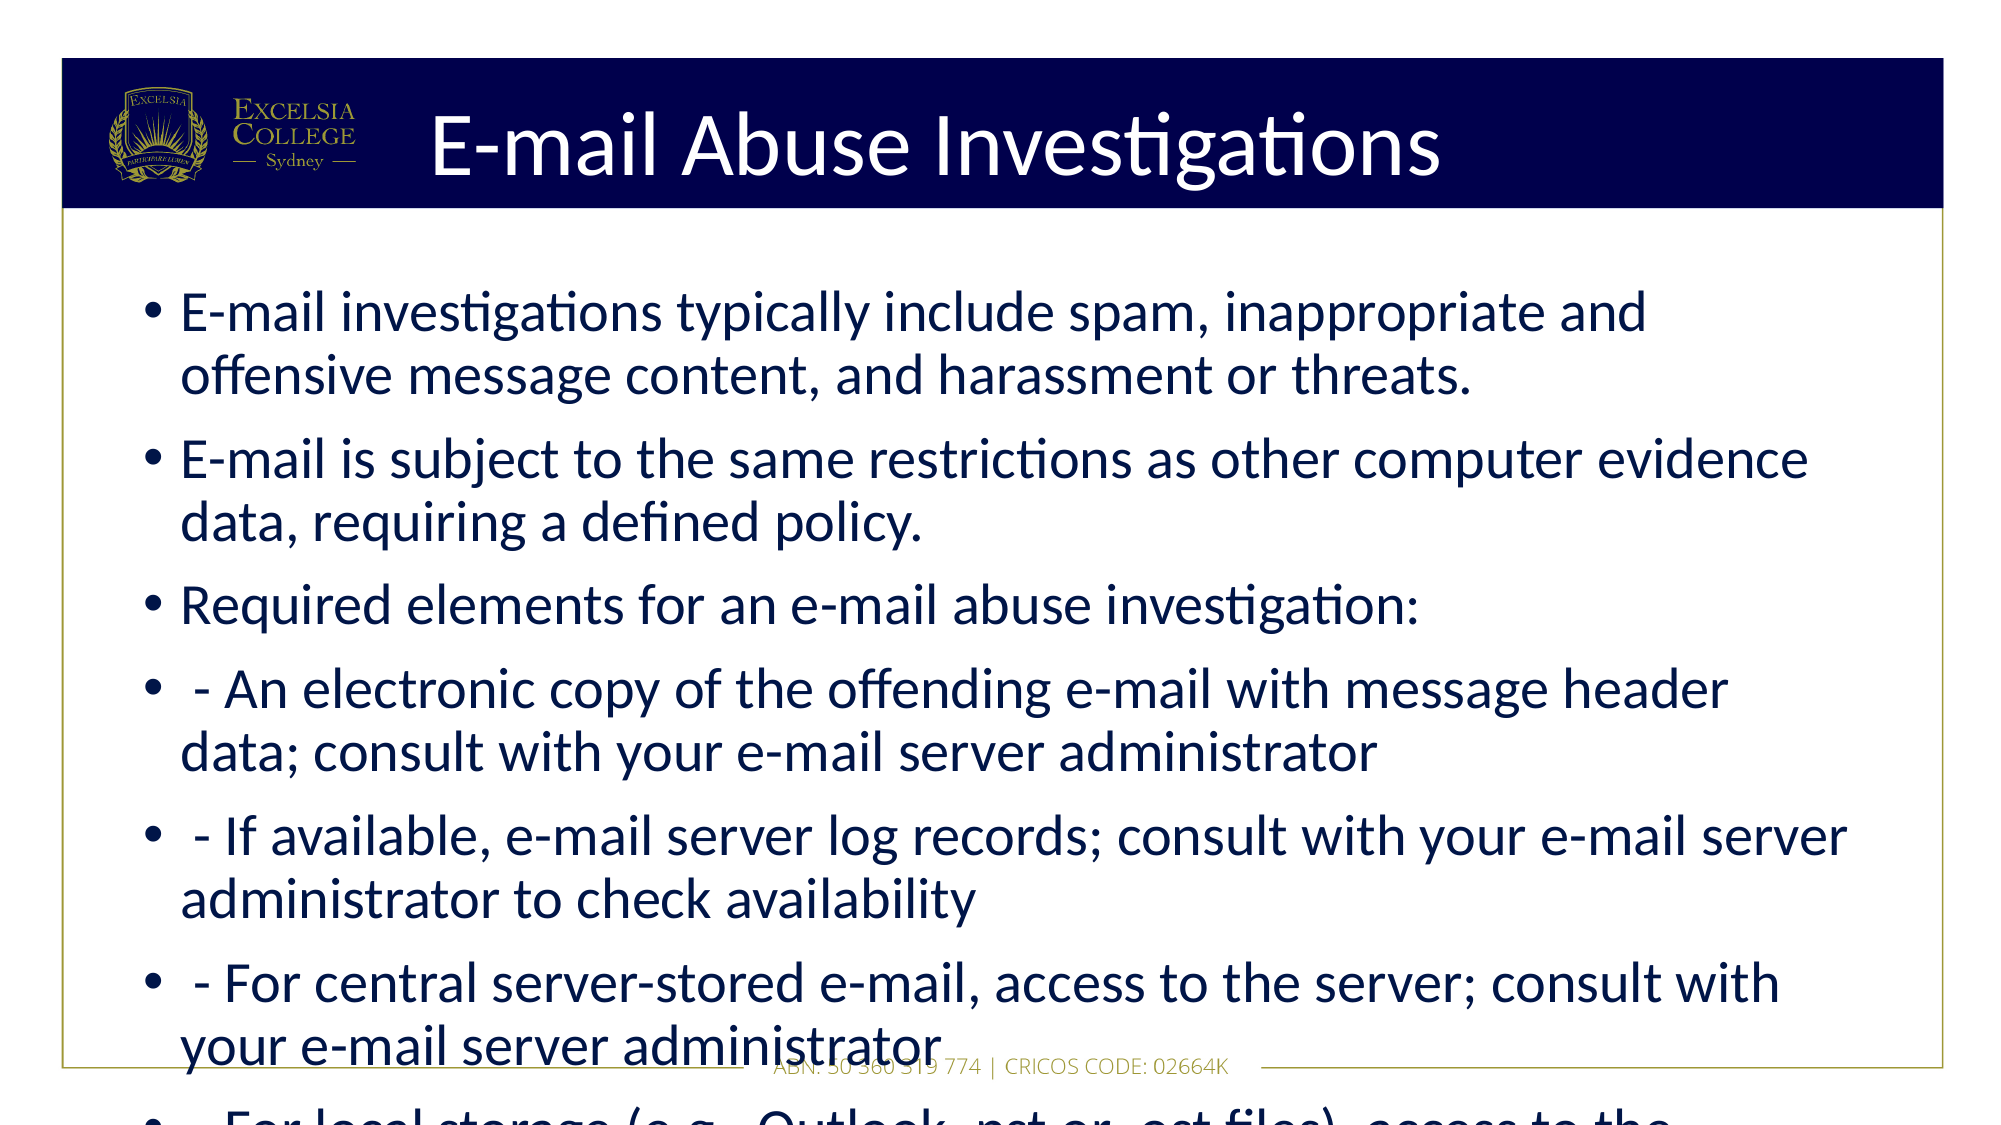

# E-mail Abuse Investigations
E-mail investigations typically include spam, inappropriate and offensive message content, and harassment or threats.
E-mail is subject to the same restrictions as other computer evidence data, requiring a defined policy.
Required elements for an e-mail abuse investigation:
 - An electronic copy of the offending e-mail with message header data; consult with your e-mail server administrator
 - If available, e-mail server log records; consult with your e-mail server administrator to check availability
 - For central server-stored e-mail, access to the server; consult with your e-mail server administrator
 - For local storage (e.g., Outlook .pst or .ost files), access to the computer for forensic analysis
 - Your preferred digital forensics analysis tool
Recommended steps for e-mail investigations:
 1. Use standard forensics techniques for computer-based e-mail data files (e.g., Outlook .pst/.ost files) as described in this book
 2. For server-based e-mail, contact the administrator and obtain suspect/victim e-mail folders/data
 3. For Web-based e-mail (e.g., Gmail), search for Internet keywords to extract related e-mail address information
 4. Examine header data of all relevant messages